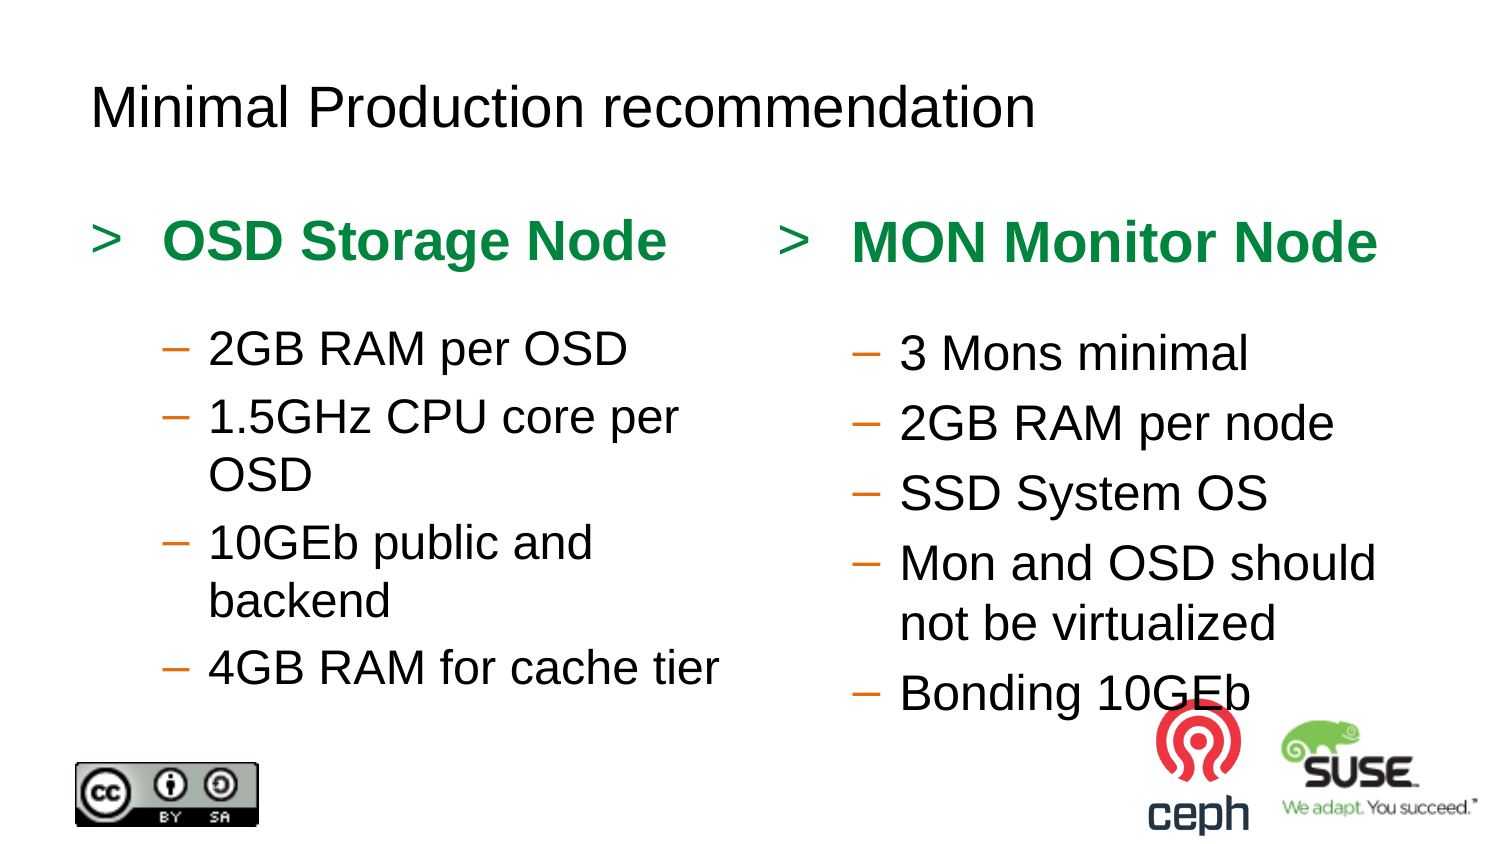

# Minimal Production recommendation
OSD Storage Node
2GB RAM per OSD
1.5GHz CPU core per OSD
10GEb public and backend
4GB RAM for cache tier
MON Monitor Node
3 Mons minimal
2GB RAM per node
SSD System OS
Mon and OSD should not be virtualized
Bonding 10GEb